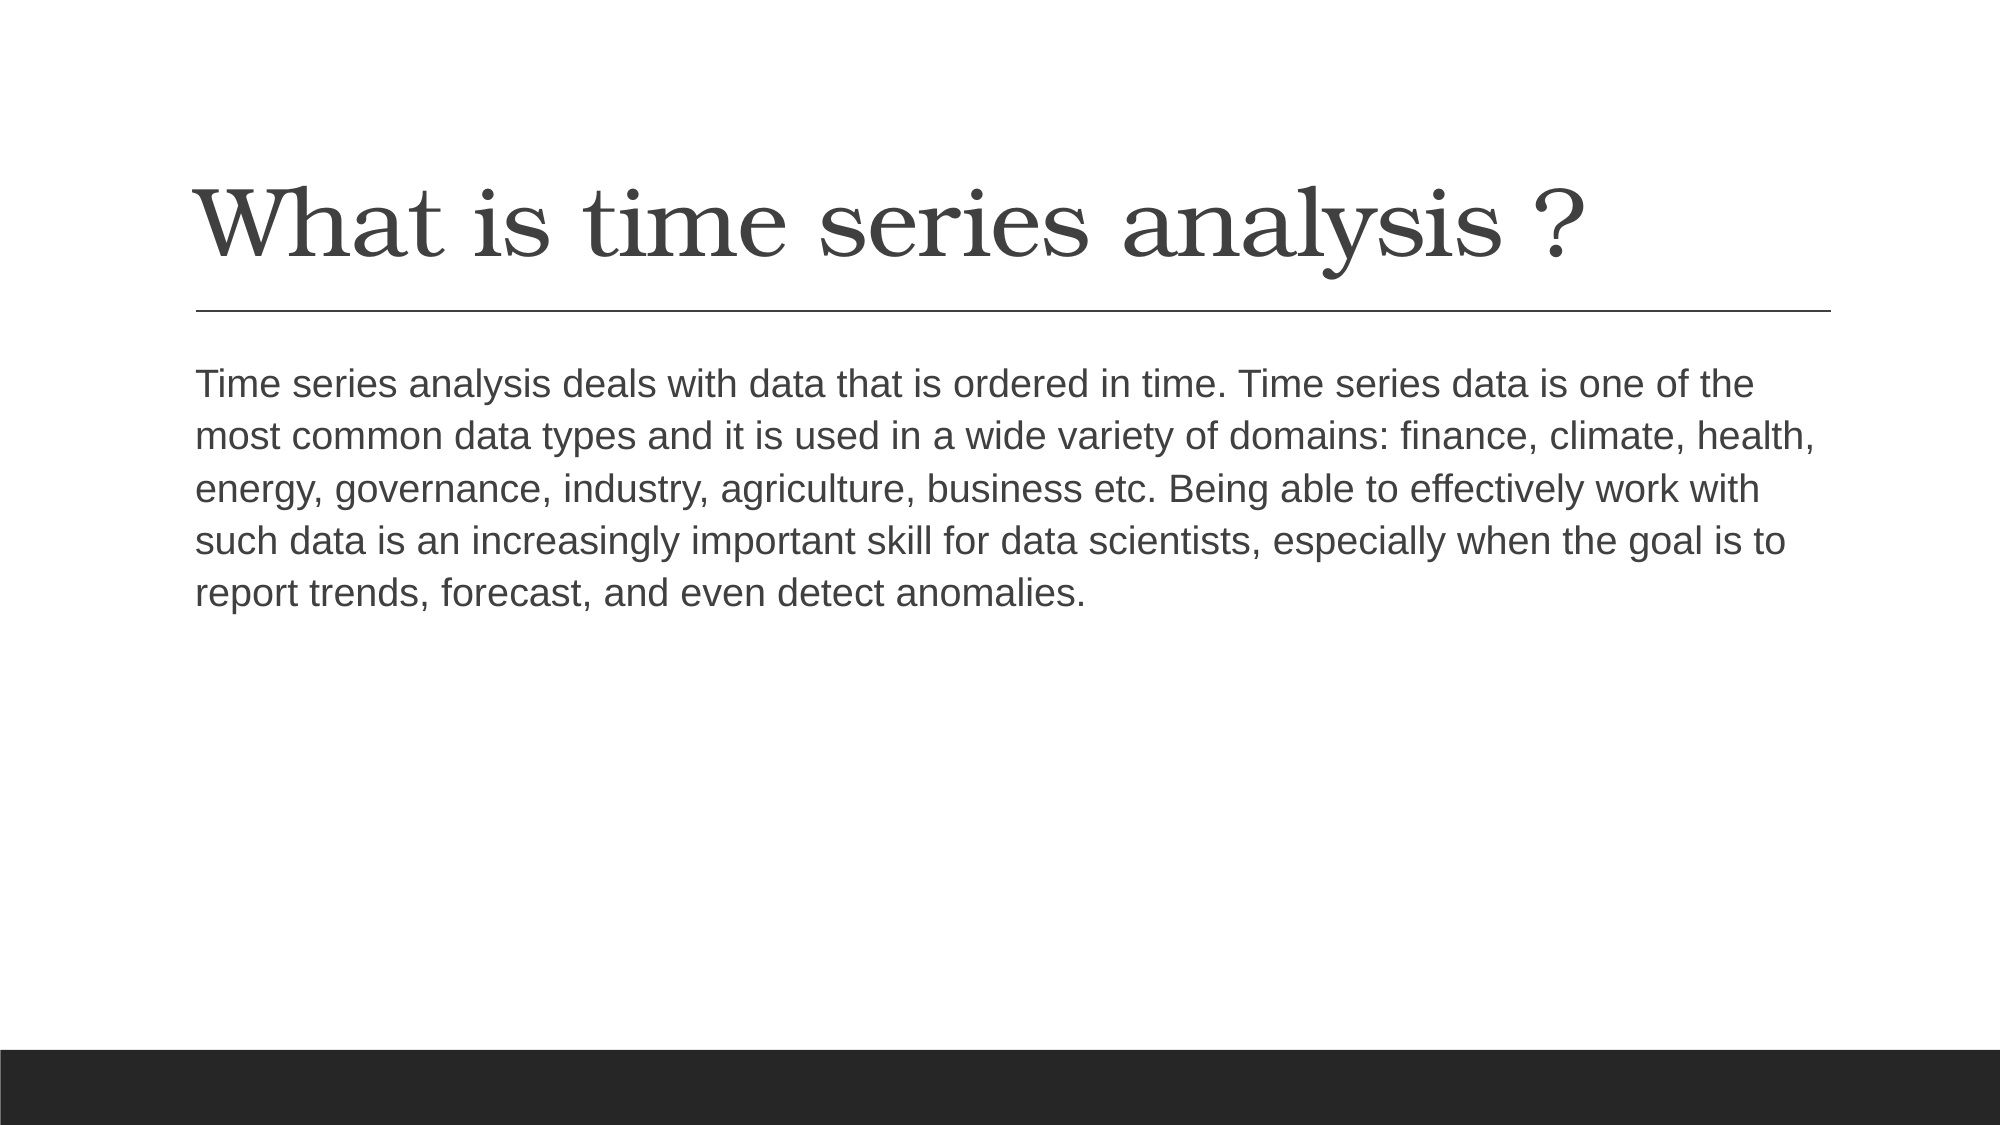

# What is time series analysis ?
Time series analysis deals with data that is ordered in time. Time series data is one of the most common data types and it is used in a wide variety of domains: finance, climate, health, energy, governance, industry, agriculture, business etc. Being able to effectively work with such data is an increasingly important skill for data scientists, especially when the goal is to report trends, forecast, and even detect anomalies.